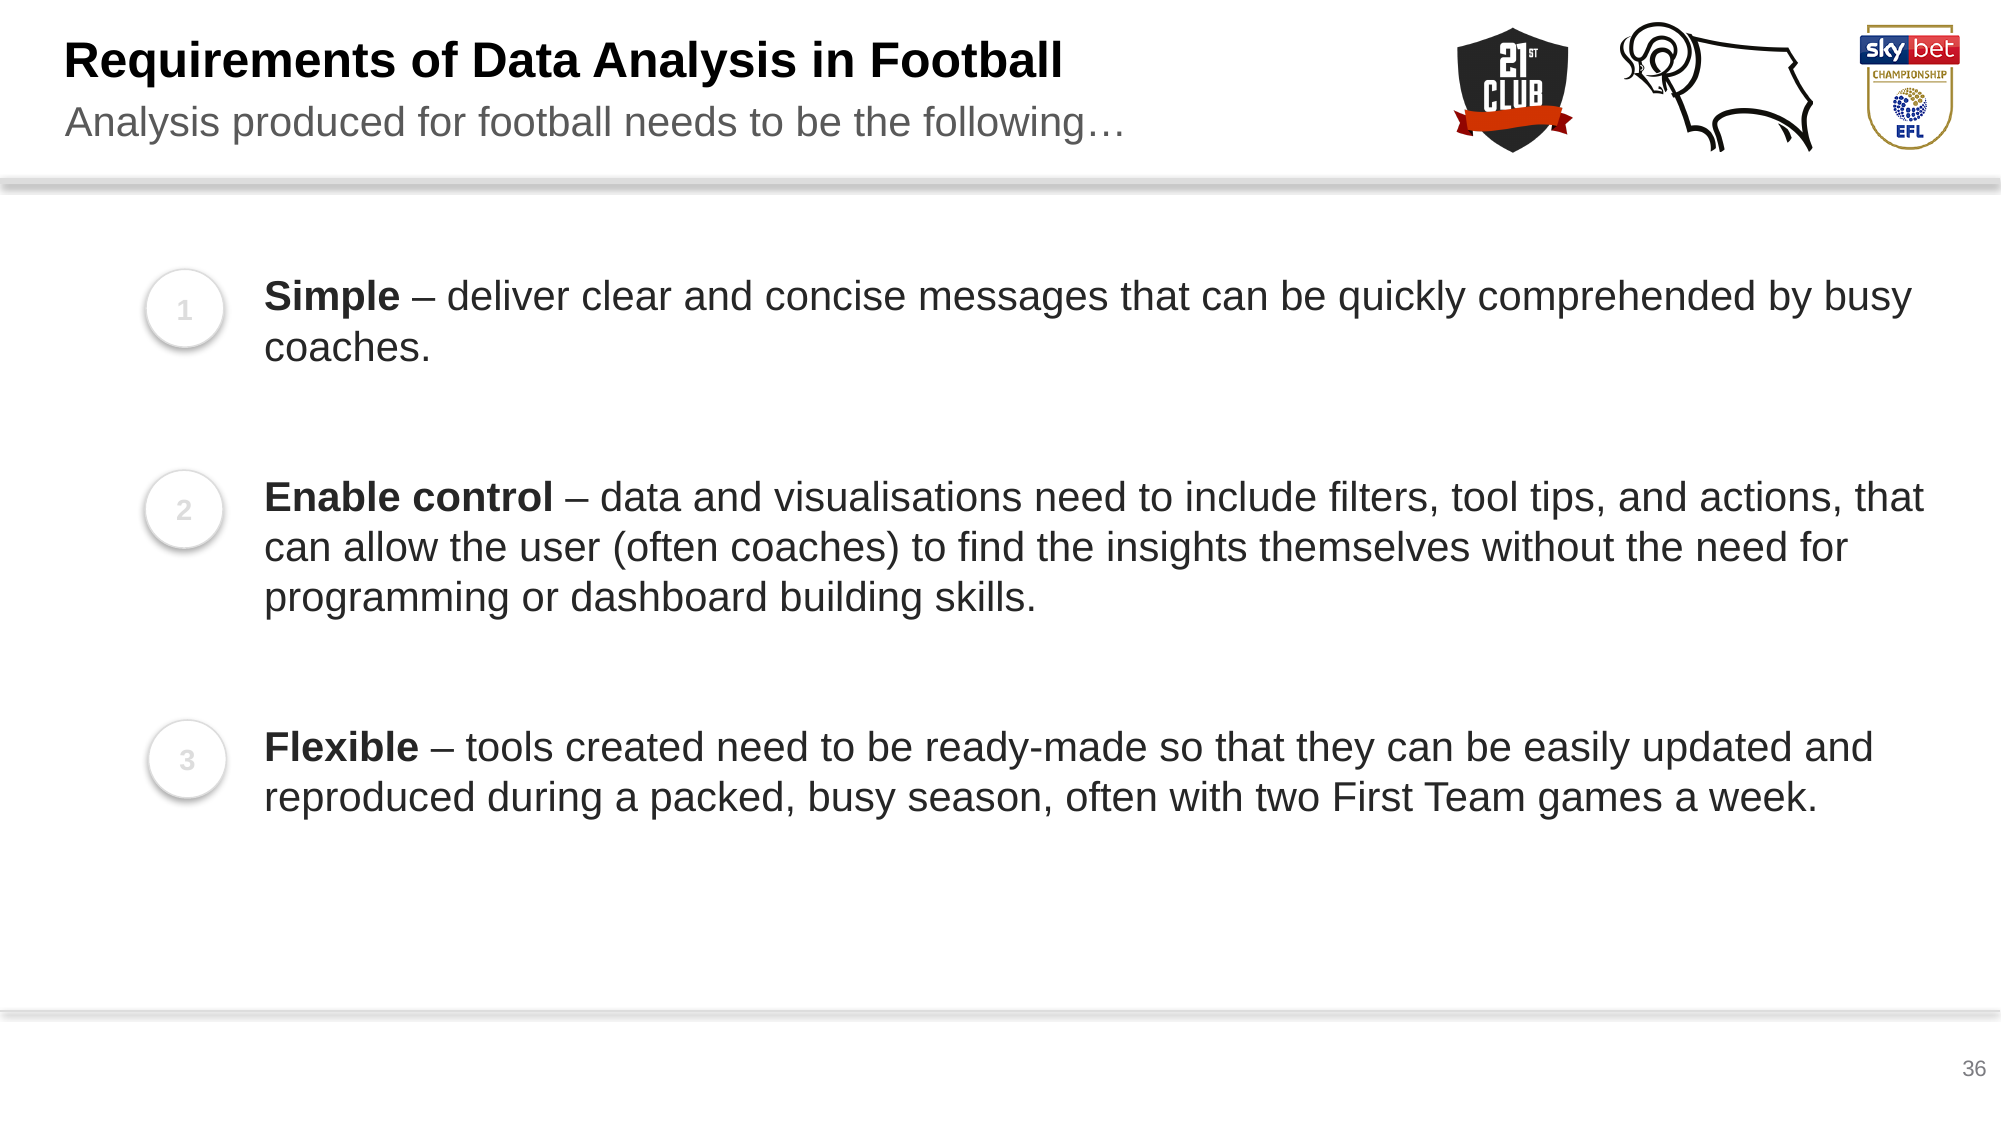

Requirements of Data Analysis in Football
Analysis produced for football needs to be the following…

1
Simple – deliver clear and concise messages that can be quickly comprehended by busy coaches.

Enable control – data and visualisations need to include filters, tool tips, and actions, that can allow the user (often coaches) to find the insights themselves without the need for programming or dashboard building skills.

Flexible – tools created need to be ready-made so that they can be easily updated and reproduced during a packed, busy season, often with two First Team games a week.
2
3

36